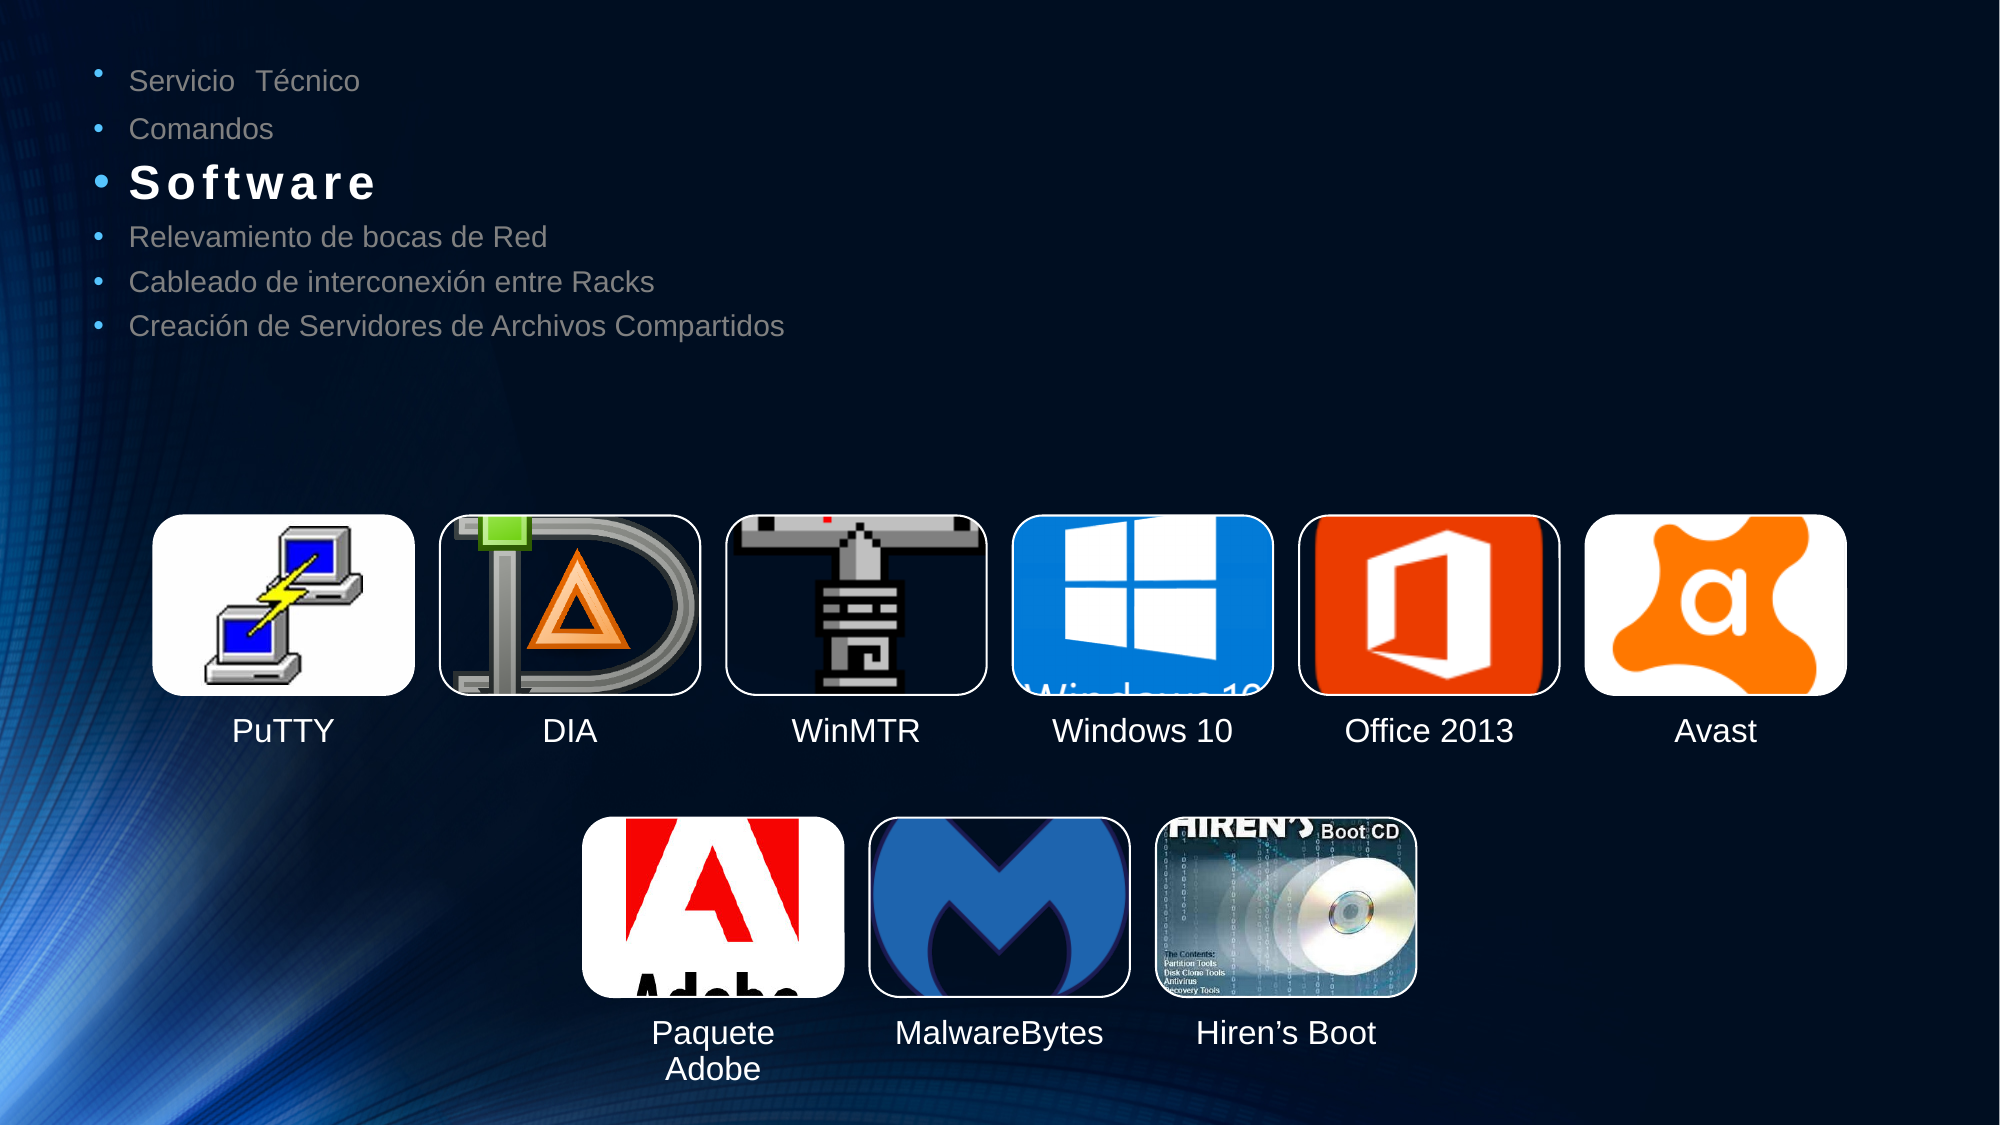

Servicio Técnico
Comandos
Software
Relevamiento de bocas de Red
Cableado de interconexión entre Racks
Creación de Servidores de Archivos Compartidos
PuTTY
DIA
WinMTR
Windows 10
Office 2013
Avast
Paquete Adobe
MalwareBytes
Hiren’s Boot